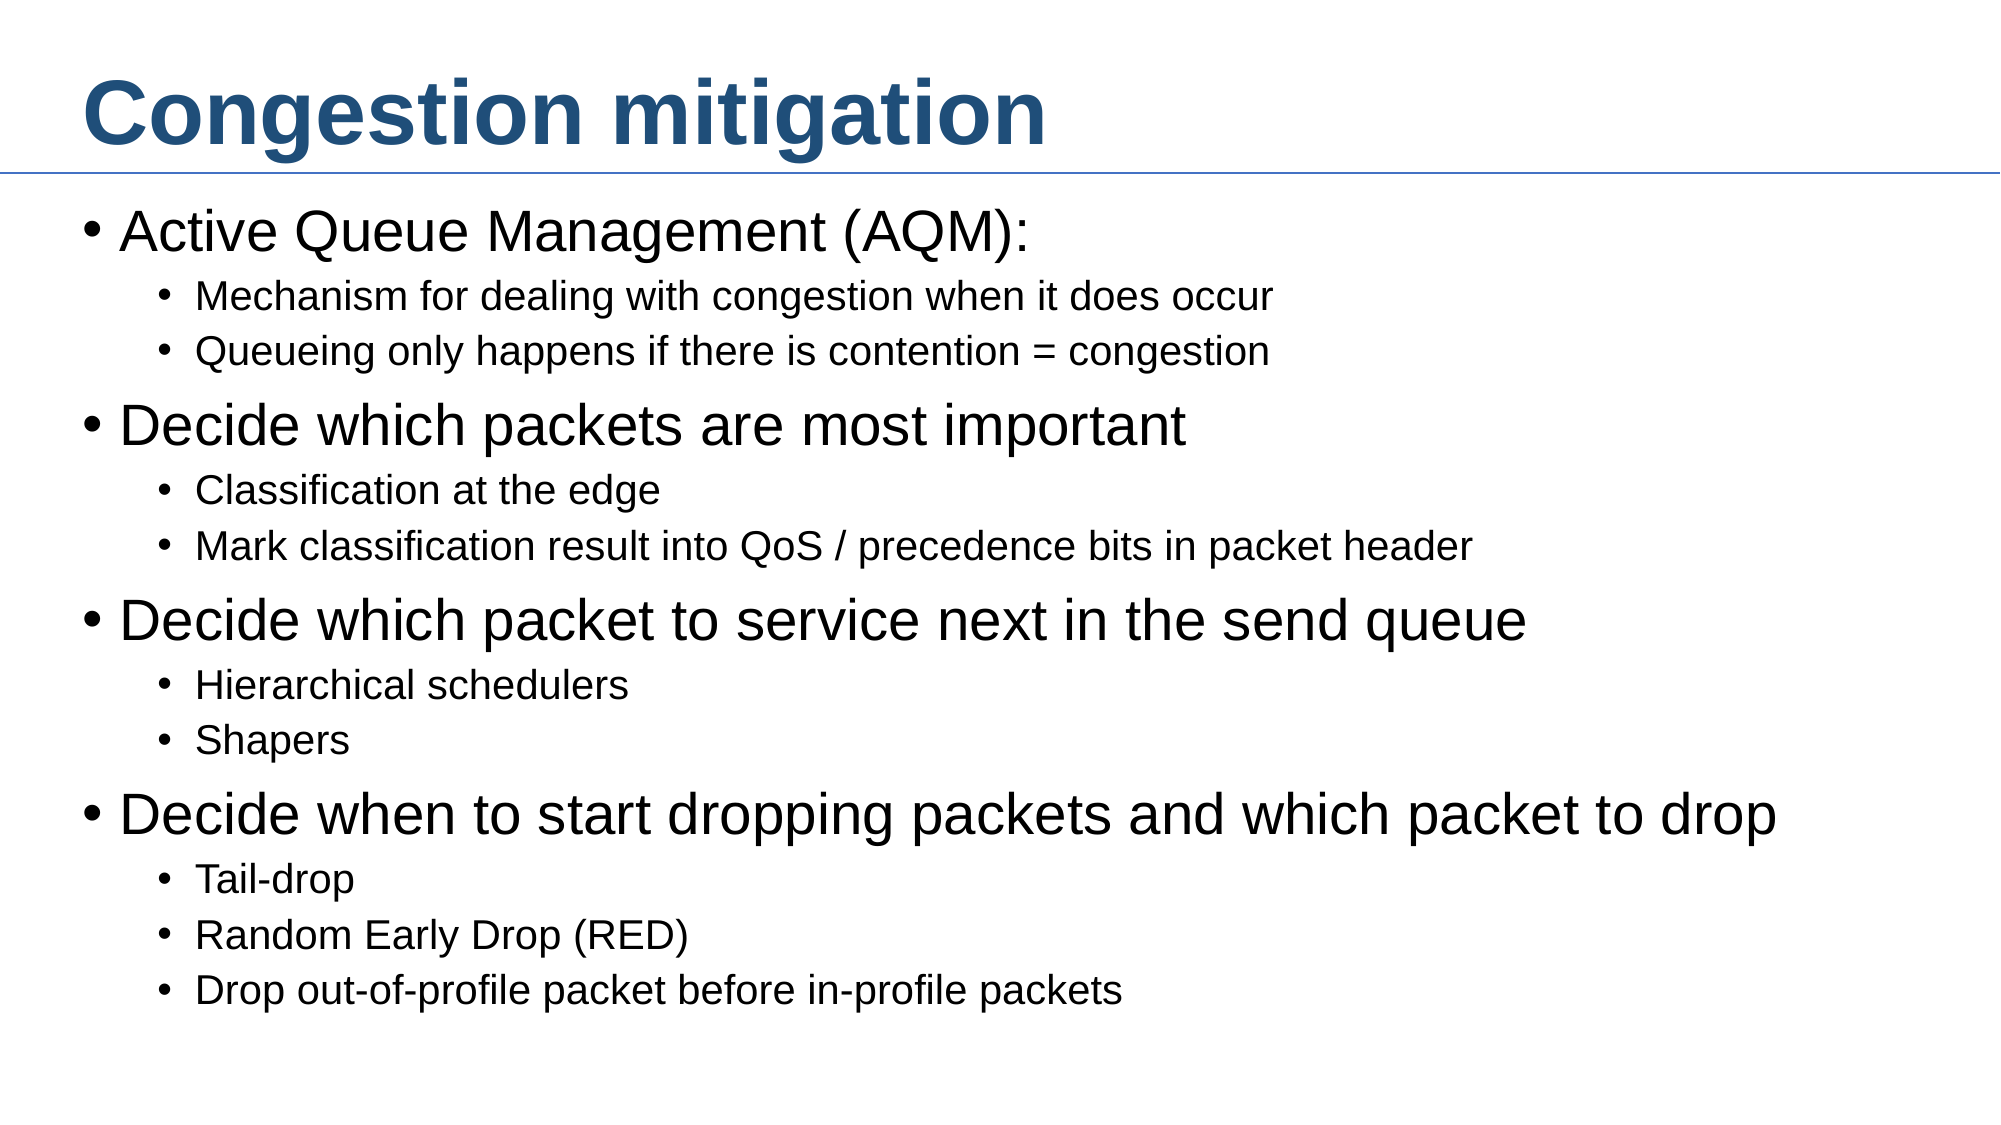

# Congestion mitigation
Active Queue Management (AQM):
Mechanism for dealing with congestion when it does occur
Queueing only happens if there is contention = congestion
Decide which packets are most important
Classification at the edge
Mark classification result into QoS / precedence bits in packet header
Decide which packet to service next in the send queue
Hierarchical schedulers
Shapers
Decide when to start dropping packets and which packet to drop
Tail-drop
Random Early Drop (RED)
Drop out-of-profile packet before in-profile packets